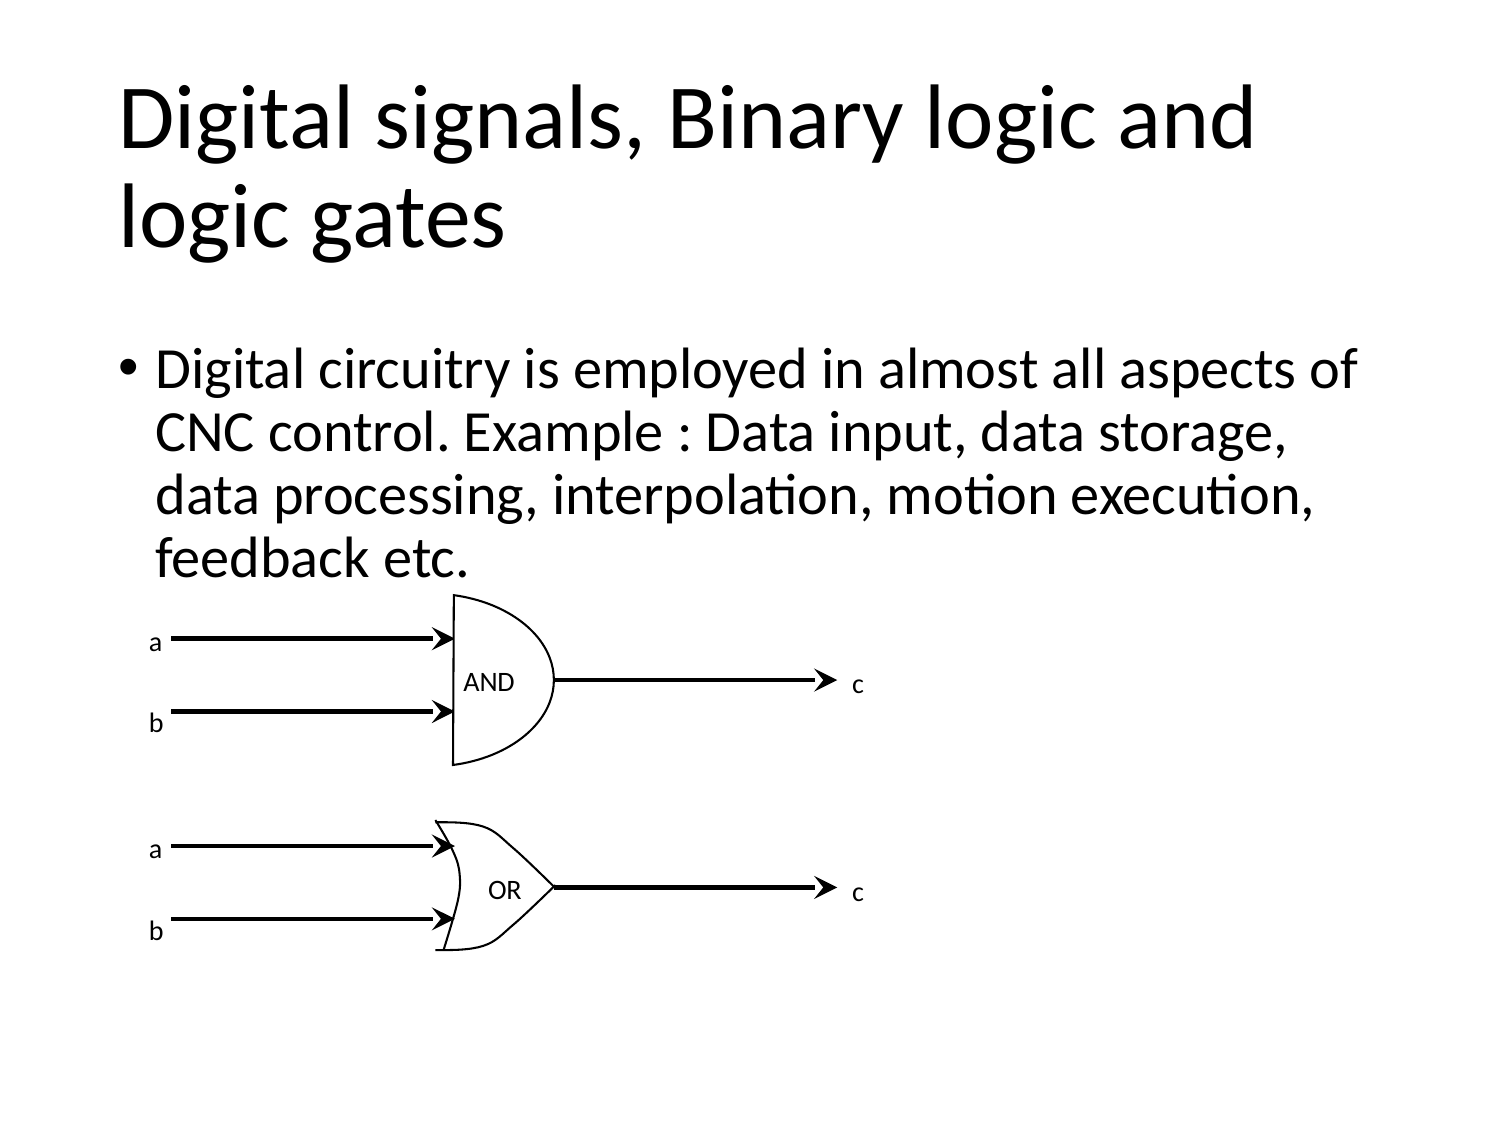

# Digital signals, Binary logic and logic gates
Digital circuitry is employed in almost all aspects of CNC control. Example : Data input, data storage, data processing, interpolation, motion execution, feedback etc.
                   AND
a
c
b

a
c
b
OR